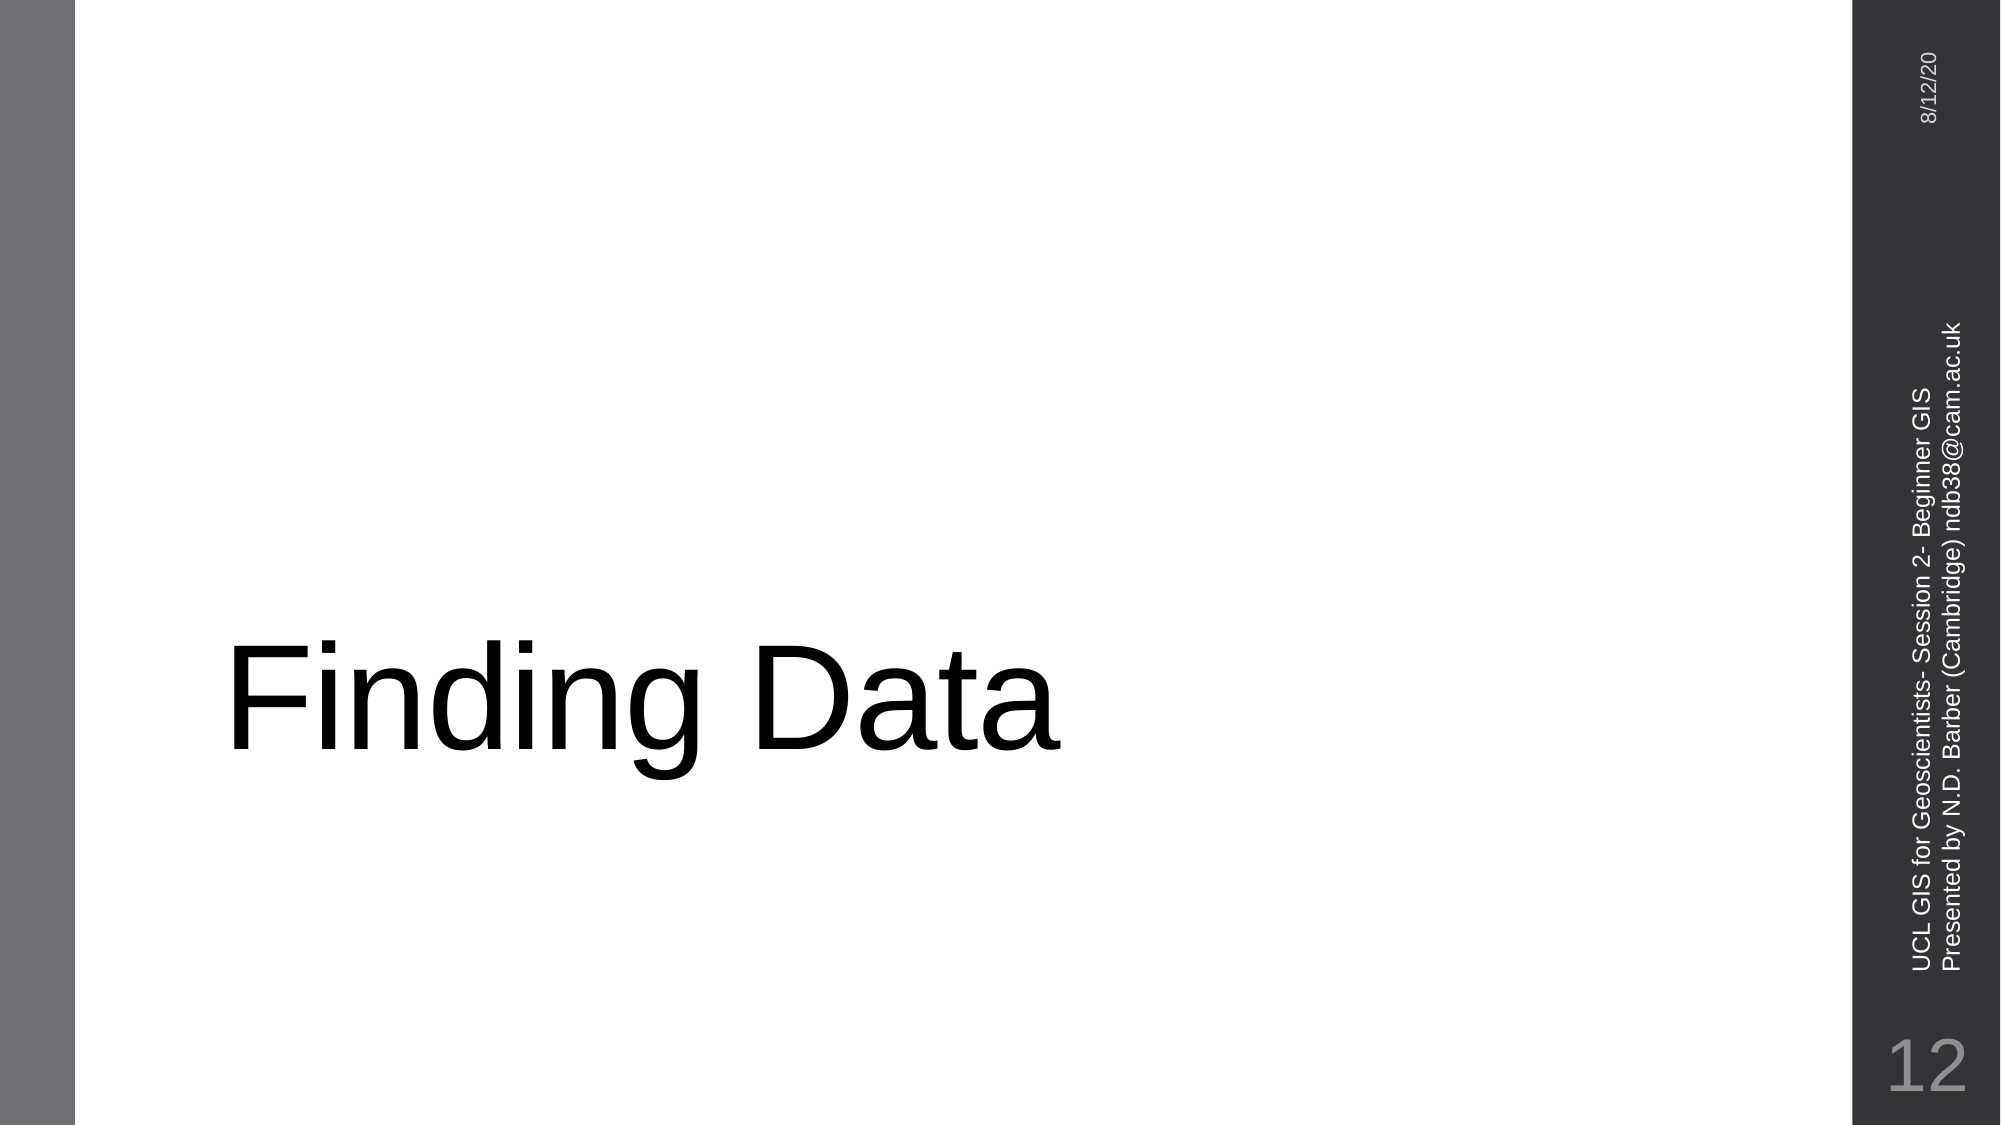

# Finding Data
8/12/20
UCL GIS for Geoscientists- Session 2- Beginner GIS
Presented by N.D. Barber (Cambridge) ndb38@cam.ac.uk

12